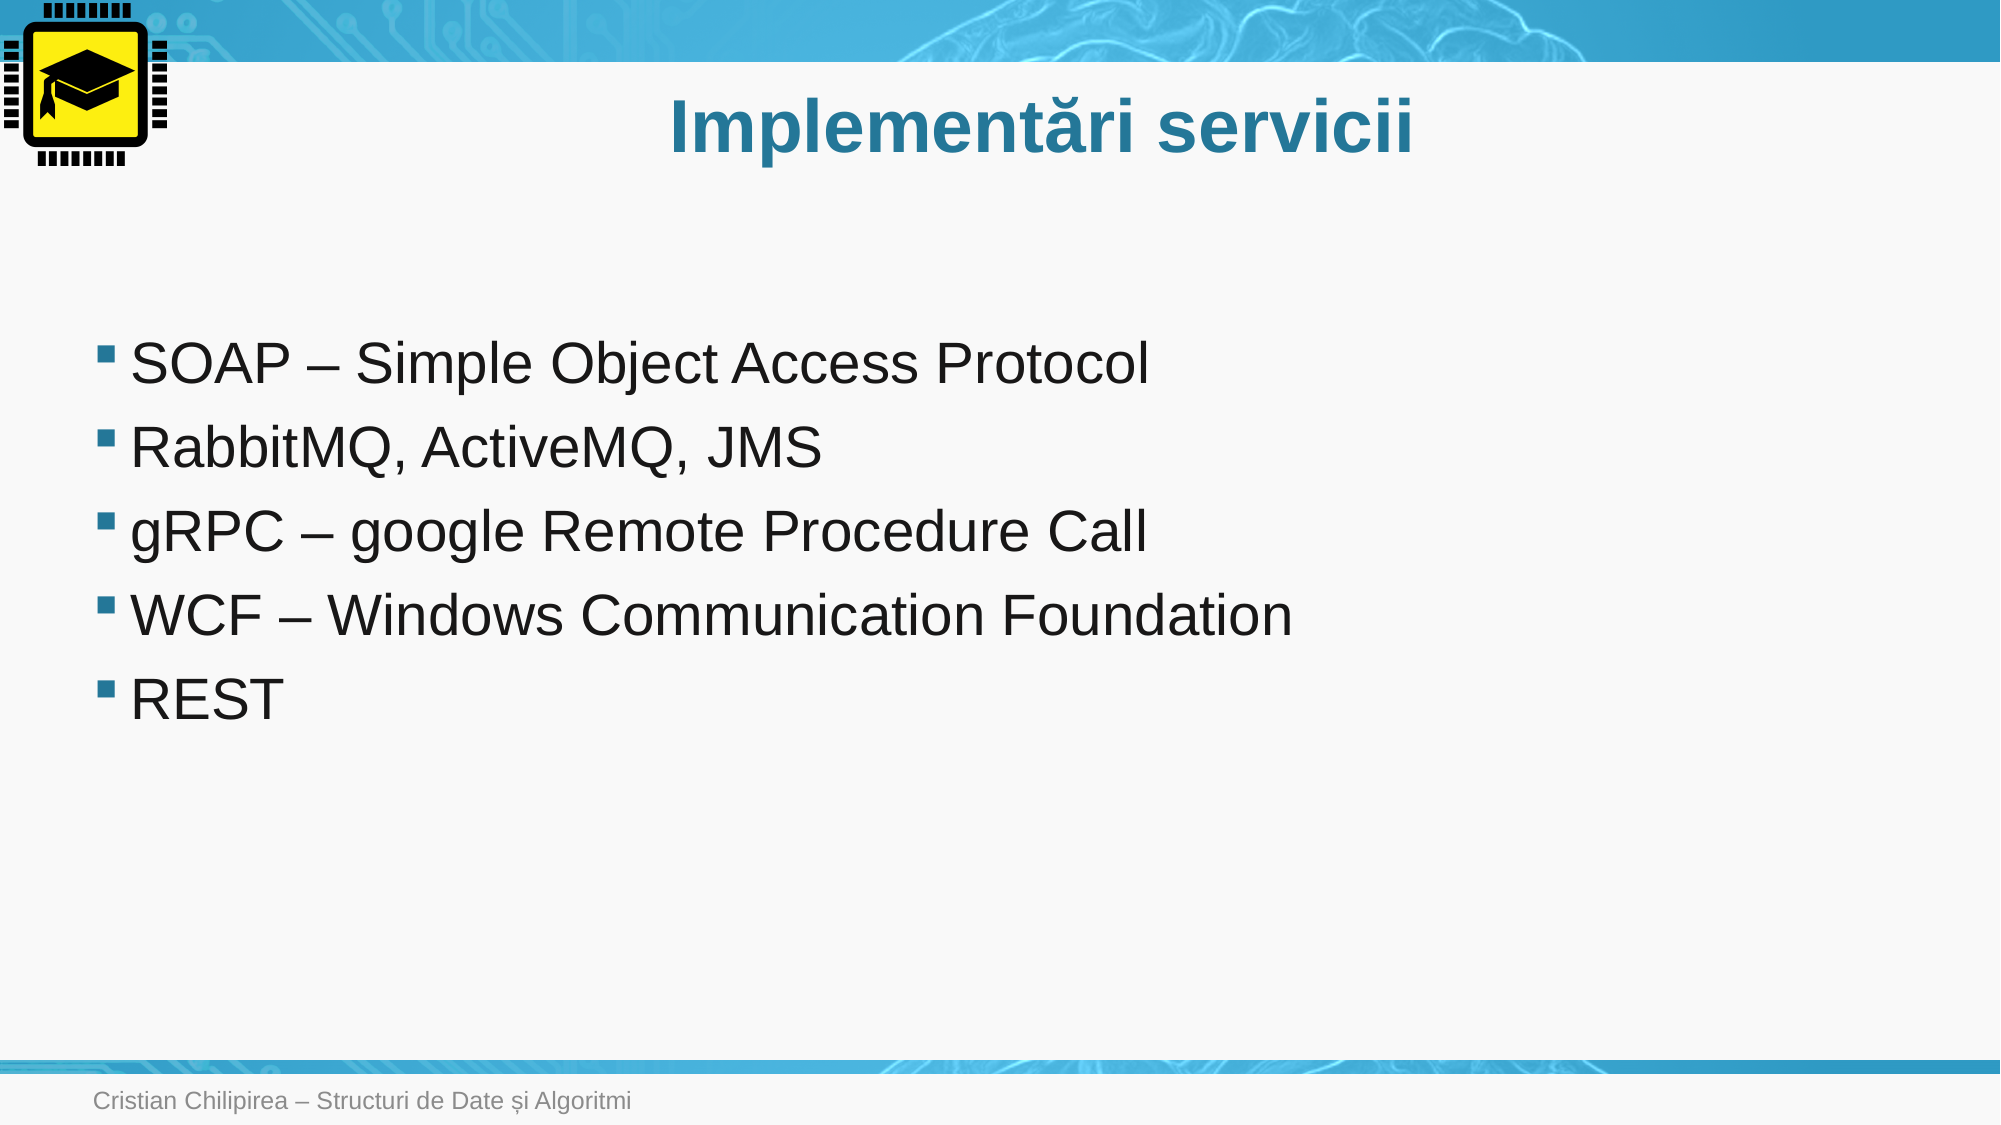

# Implementări servicii
SOAP – Simple Object Access Protocol
RabbitMQ, ActiveMQ, JMS
gRPC – google Remote Procedure Call
WCF – Windows Communication Foundation
REST

Cristian Chilipirea – Structuri de Date și Algoritmi